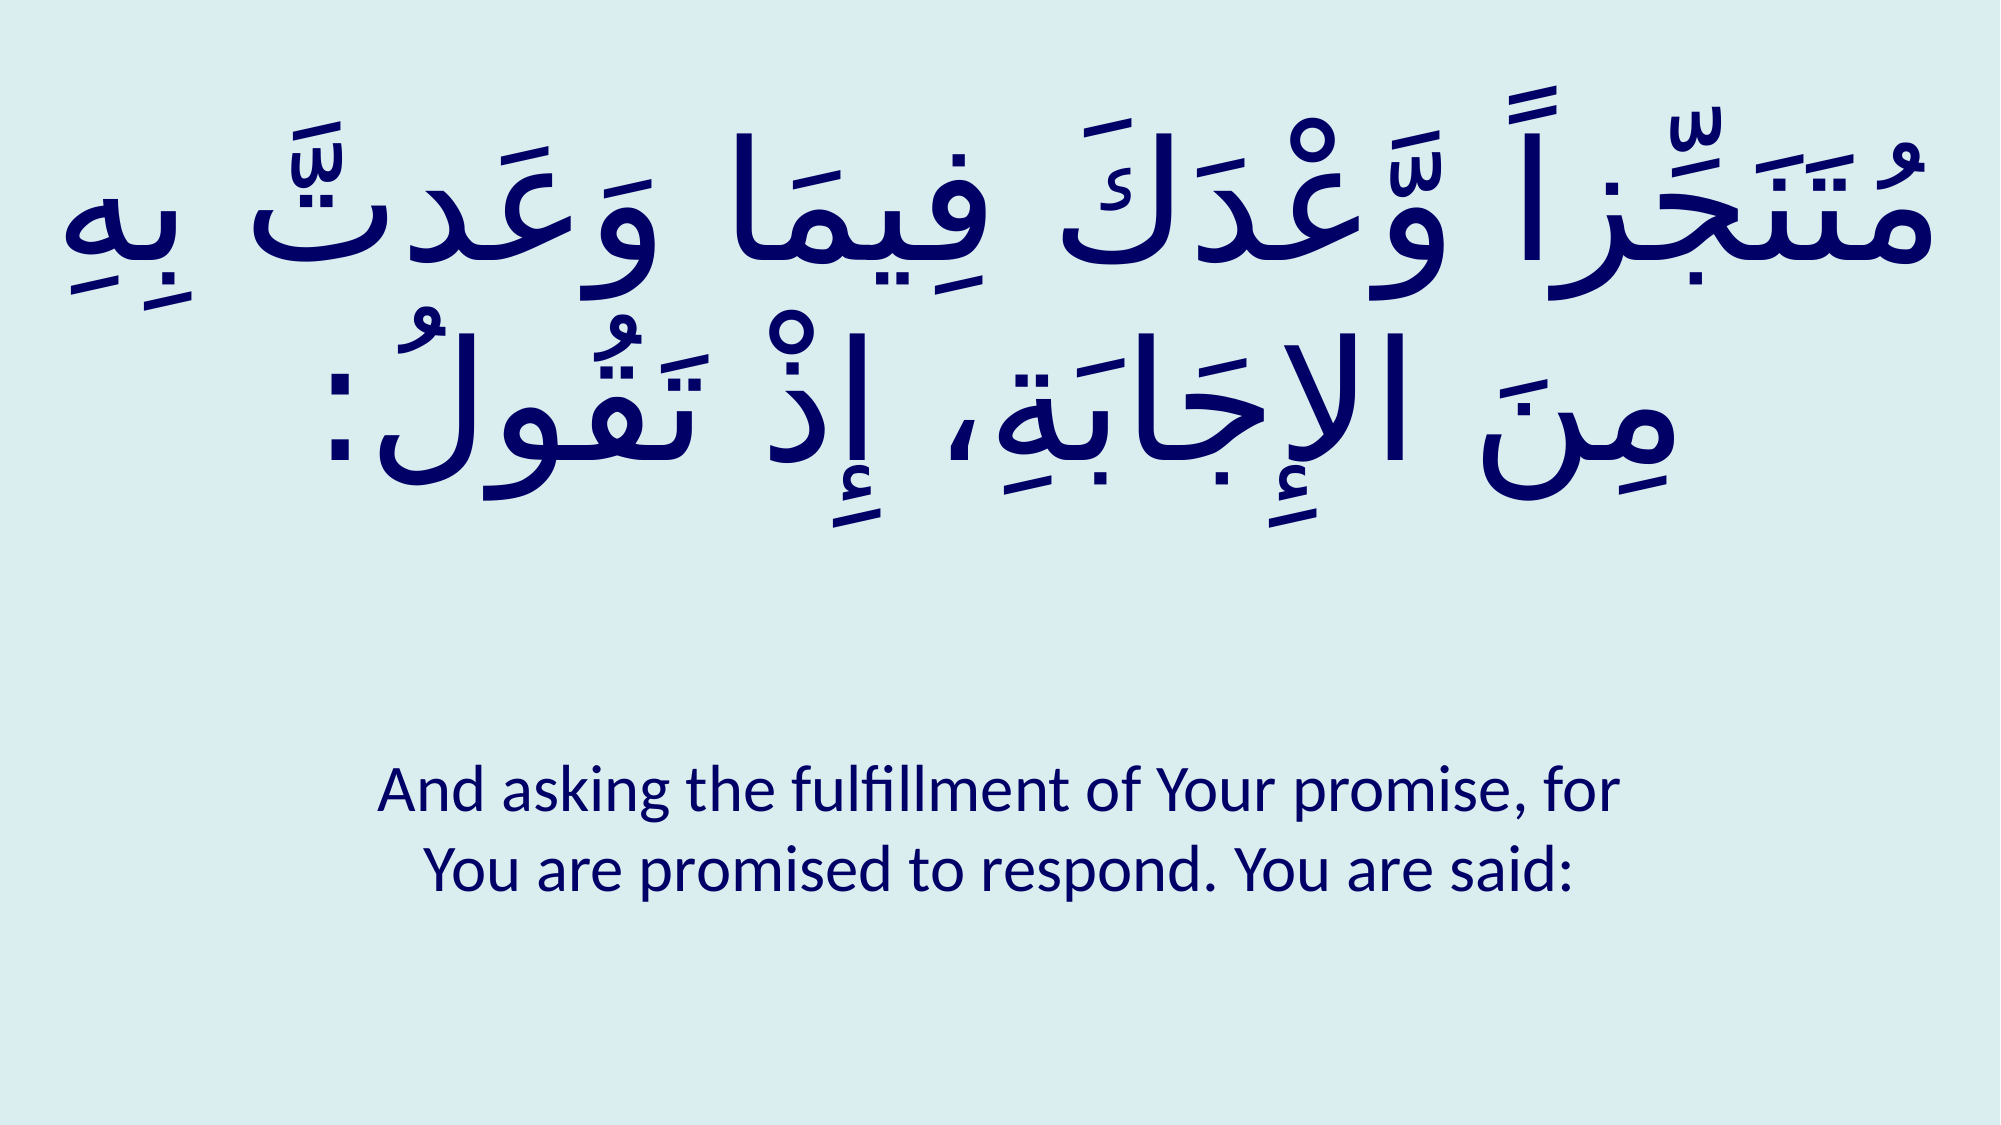

# مُتَنَجِّزاً وَّعْدَكَ فِيمَا وَعَدتَّ بِهِ مِنَ الإِجَابَةِ، إِذْ تَقُولُ:
And asking the fulfillment of Your promise, for You are promised to respond. You are said: